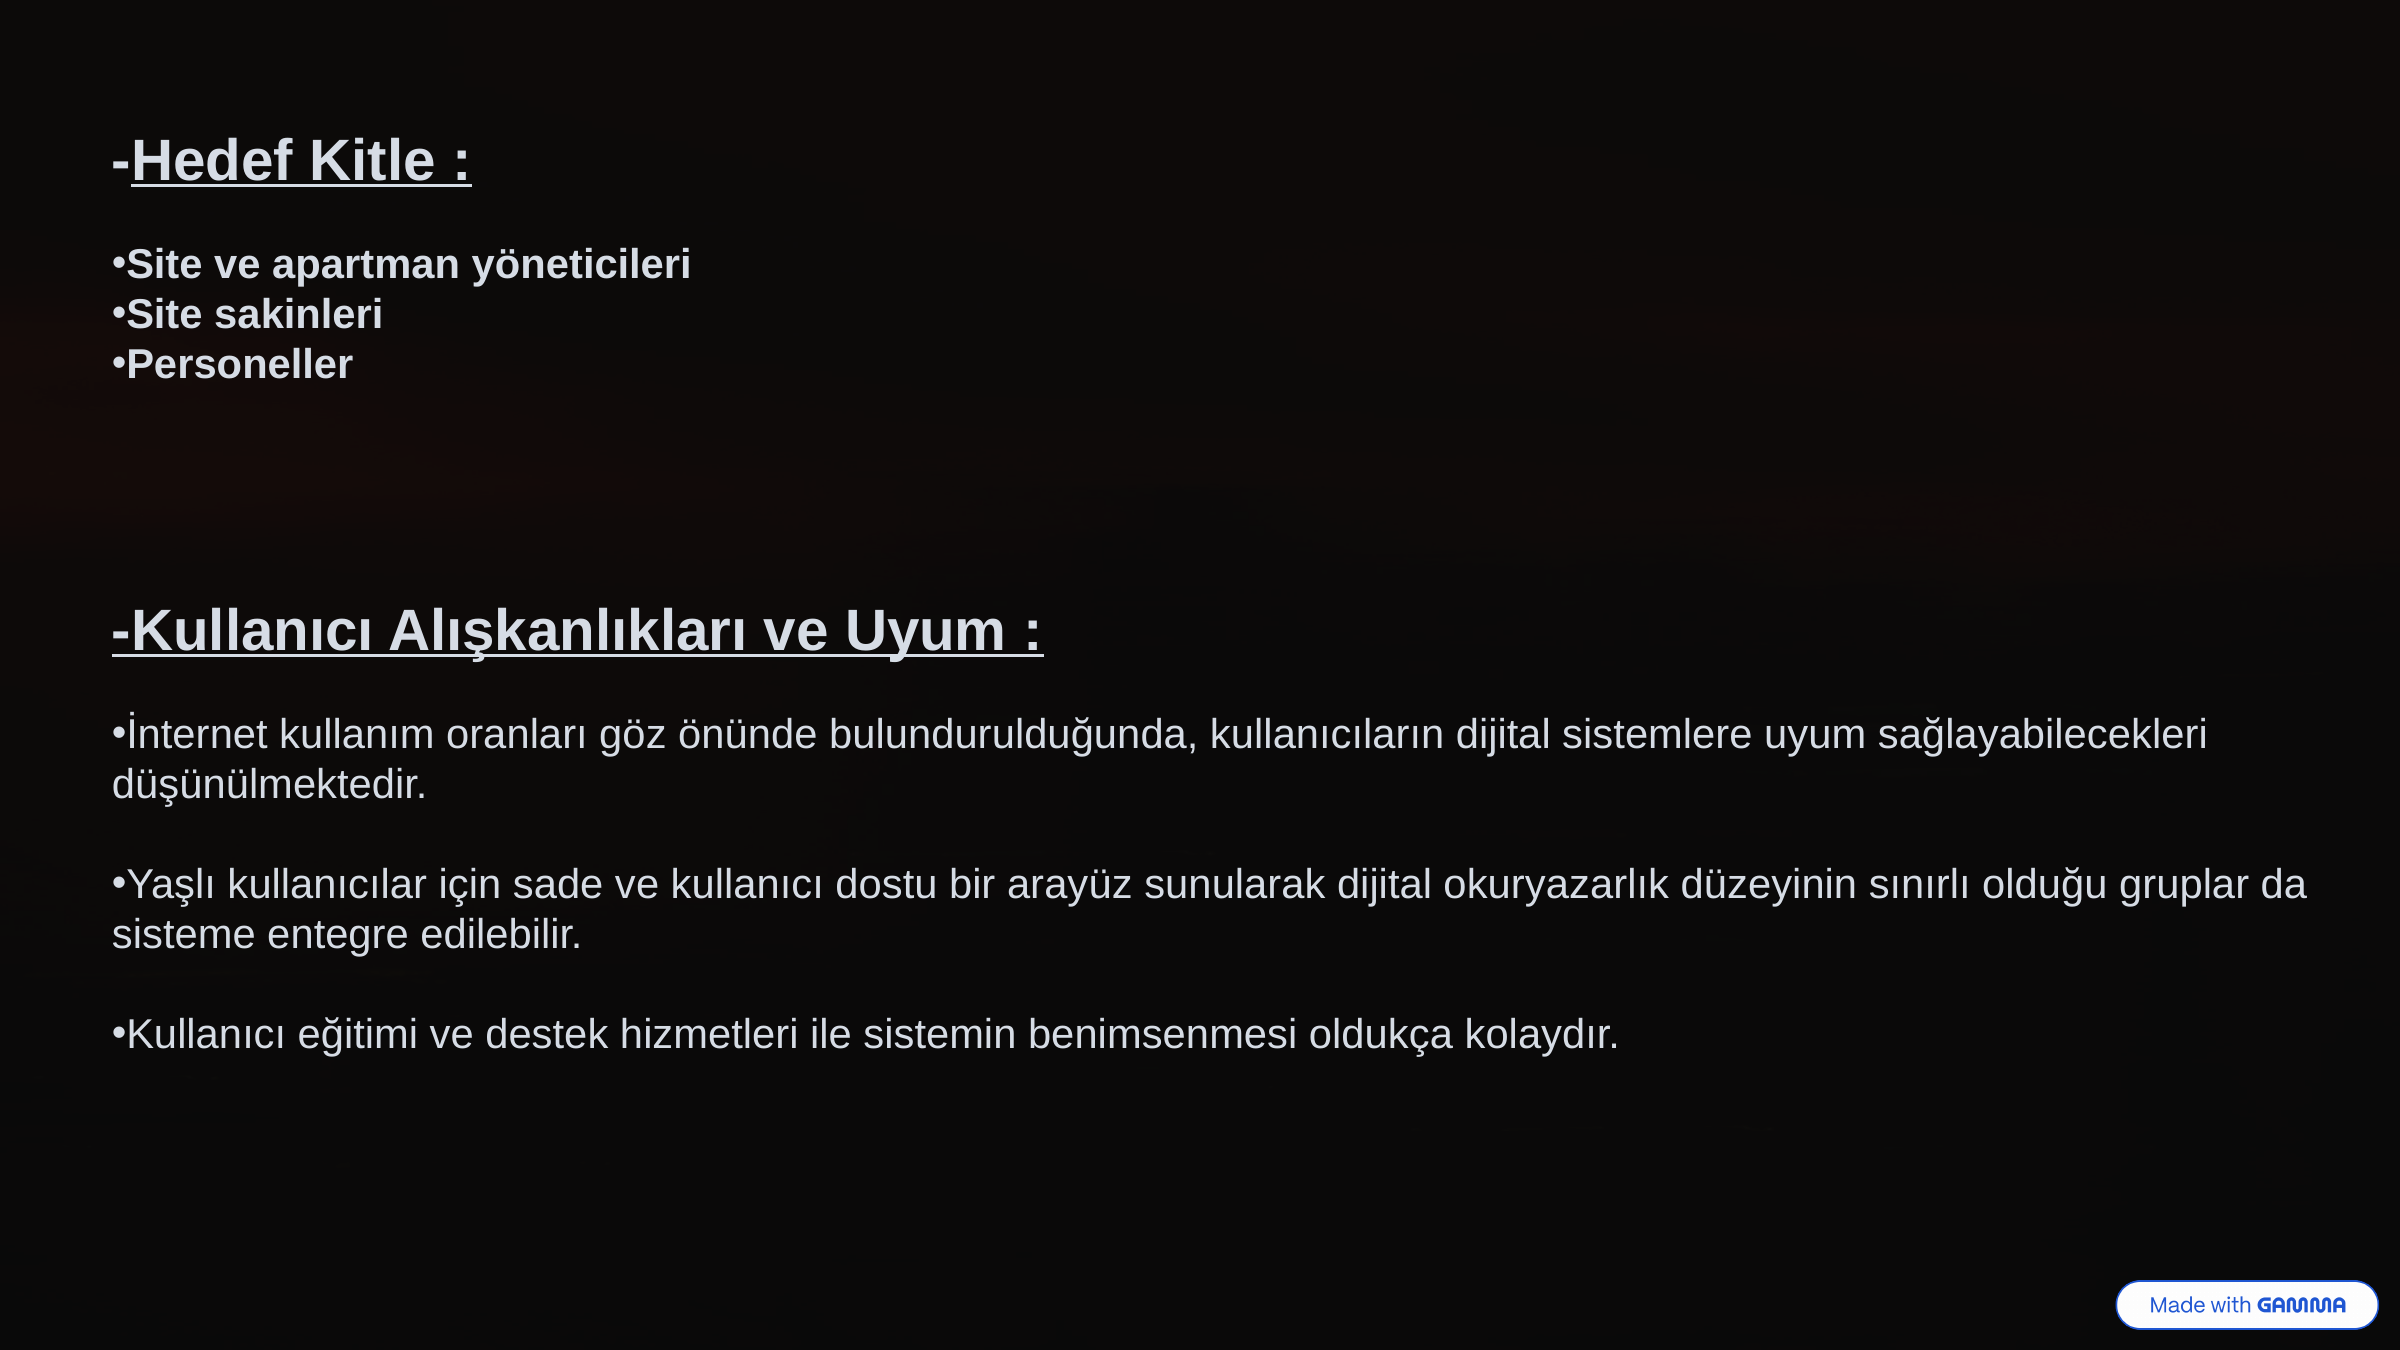

-Hedef Kitle :

Site ve apartman yöneticileri
Site sakinleri
Personeller

-Kullanıcı Alışkanlıkları ve Uyum :

İnternet kullanım oranları göz önünde bulundurulduğunda, kullanıcıların dijital sistemlere uyum sağlayabilecekleri düşünülmektedir.

Yaşlı kullanıcılar için sade ve kullanıcı dostu bir arayüz sunularak dijital okuryazarlık düzeyinin sınırlı olduğu gruplar da sisteme entegre edilebilir.

Kullanıcı eğitimi ve destek hizmetleri ile sistemin benimsenmesi oldukça kolaydır.